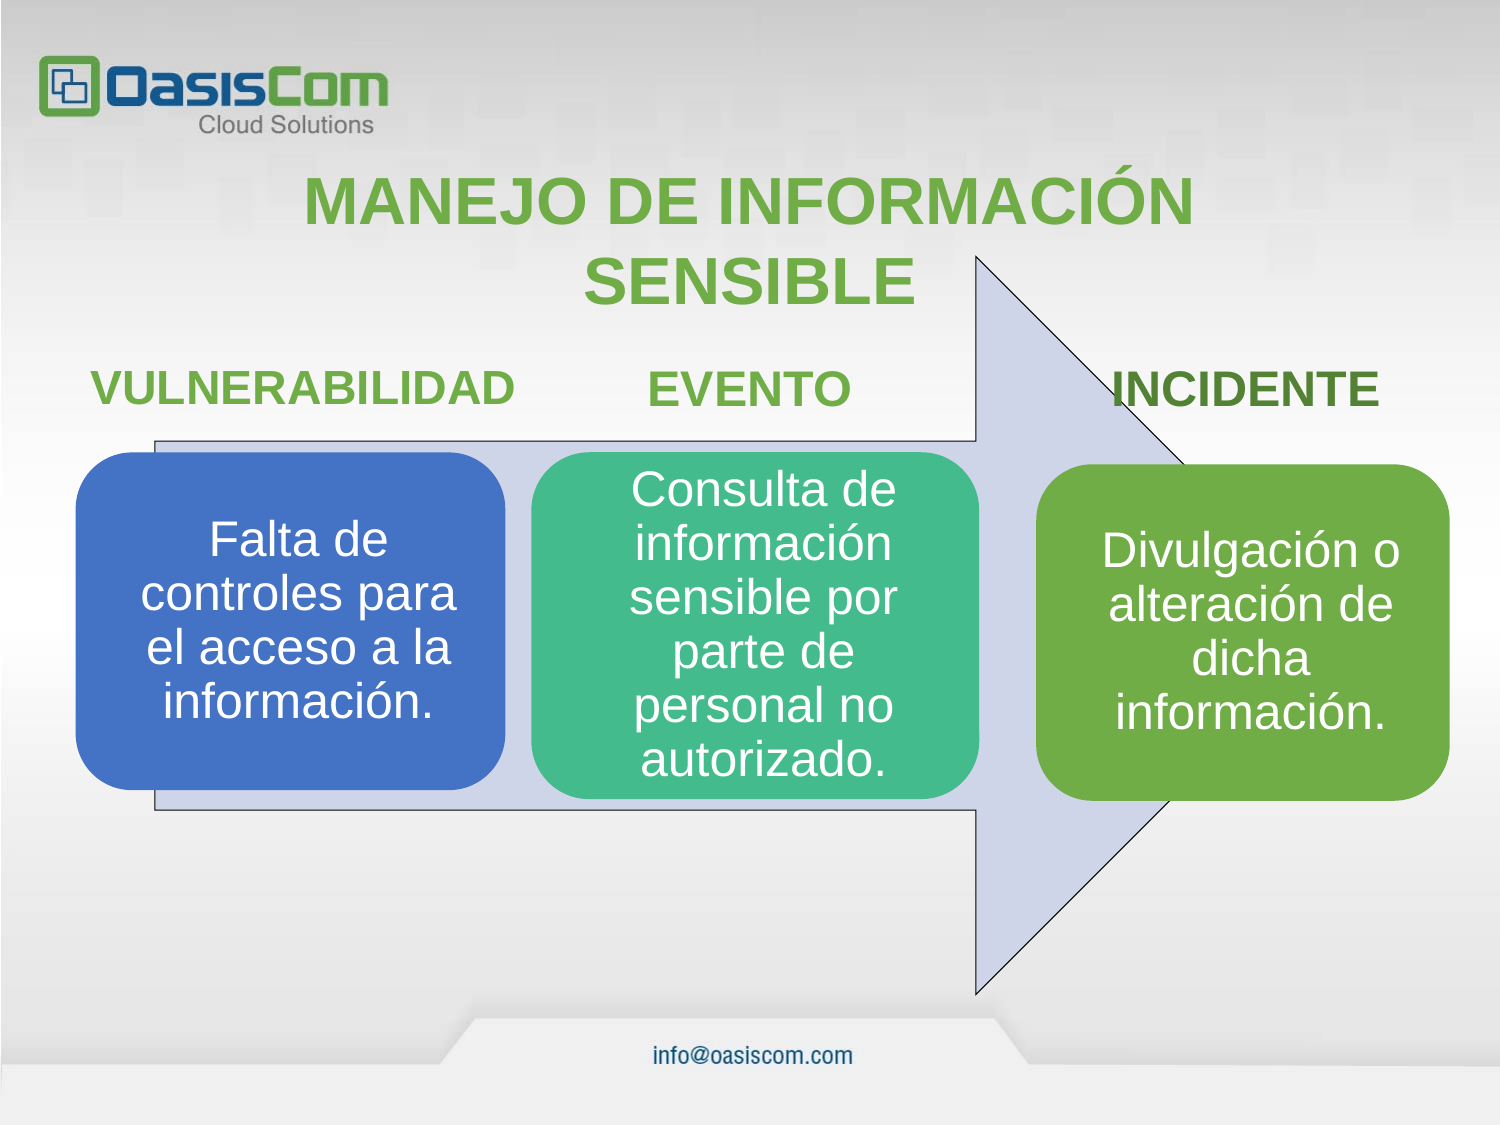

MANEJO DE INFORMACIÓN SENSIBLE
Falta de controles para el acceso a la información.
Consulta de información sensible por parte de personal no autorizado.
Divulgación o alteración de dicha información.
VULNERABILIDAD
EVENTO
INCIDENTE